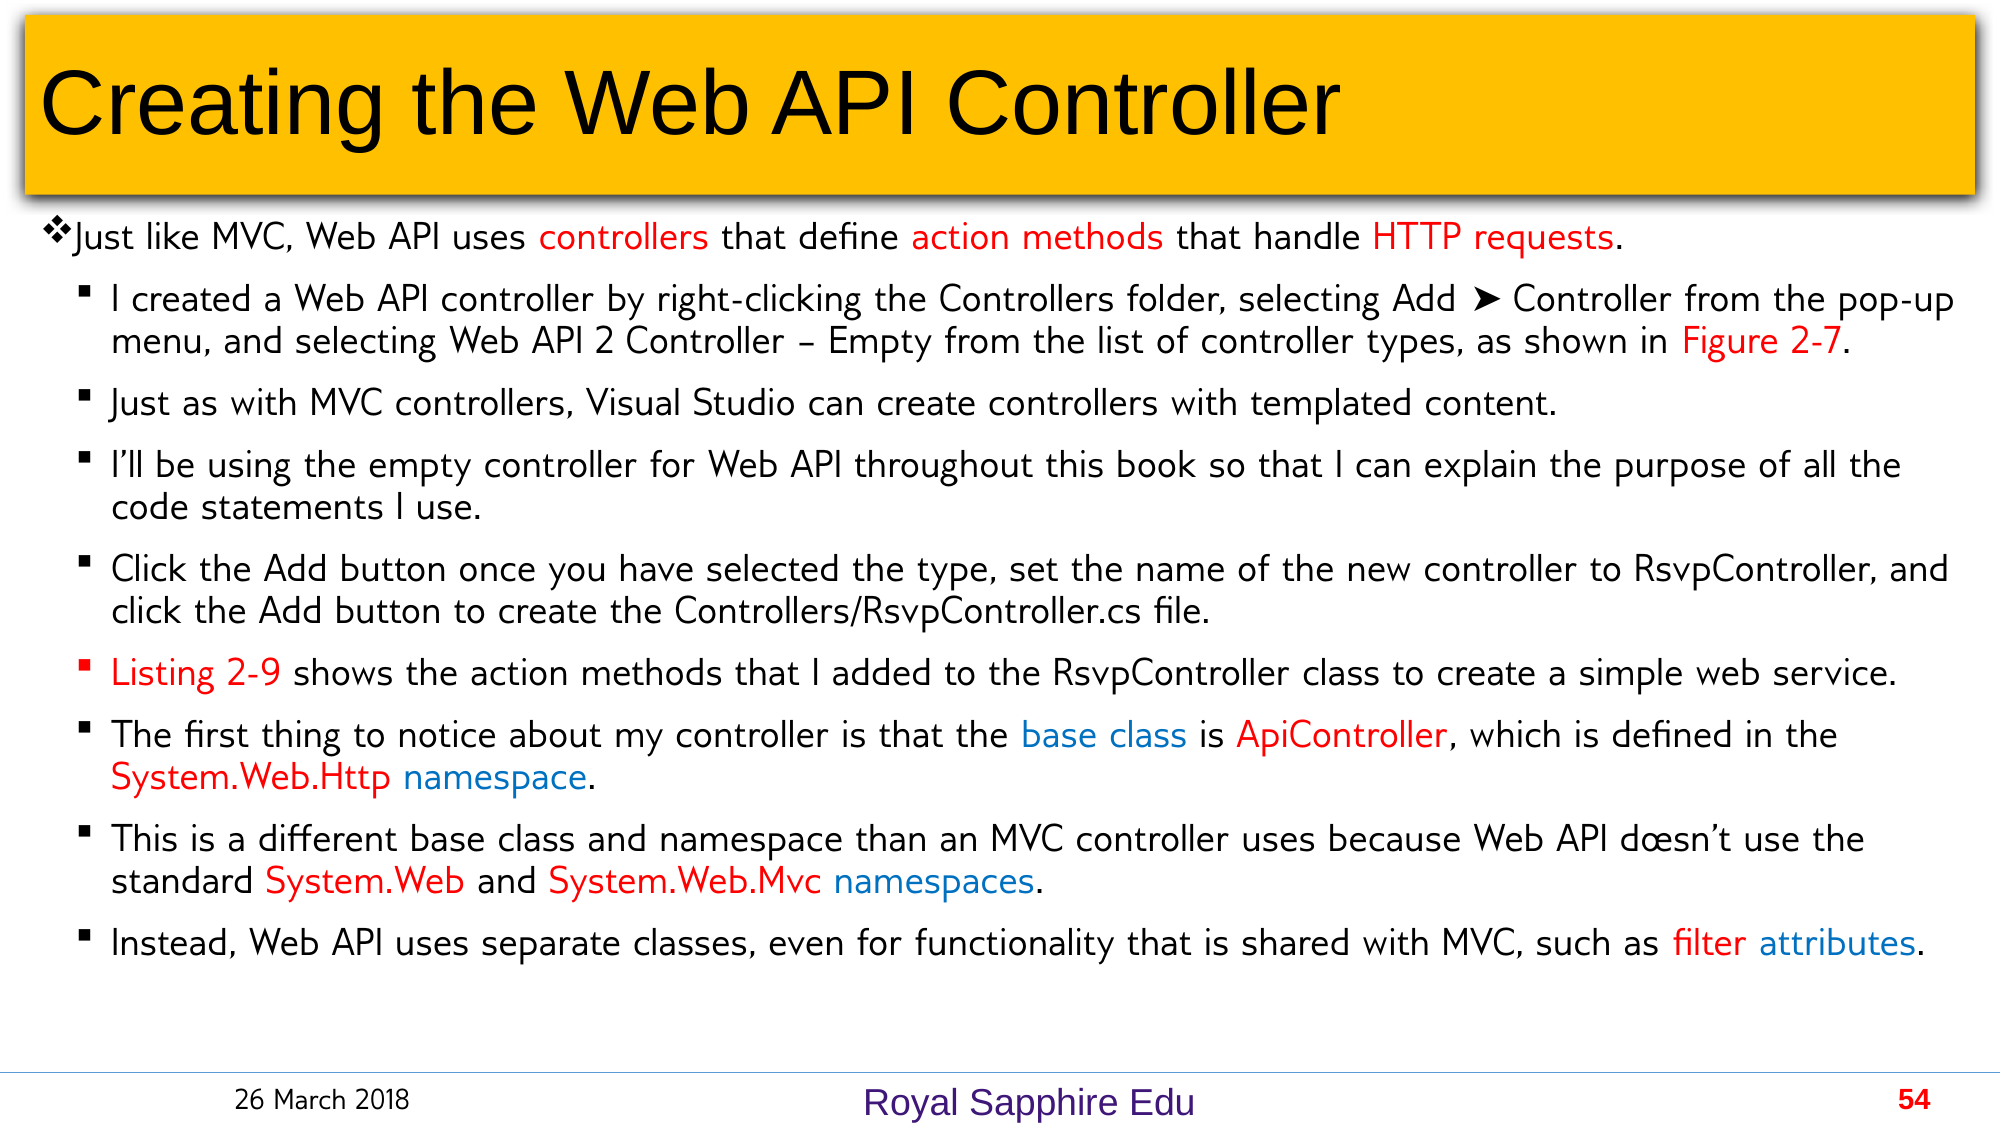

# Creating the Web API Controller
Just like MVC, Web API uses controllers that define action methods that handle HTTP requests.
I created a Web API controller by right-clicking the Controllers folder, selecting Add ➤ Controller from the pop-up menu, and selecting Web API 2 Controller – Empty from the list of controller types, as shown in Figure 2-7.
Just as with MVC controllers, Visual Studio can create controllers with templated content.
I’ll be using the empty controller for Web API throughout this book so that I can explain the purpose of all the code statements I use.
Click the Add button once you have selected the type, set the name of the new controller to RsvpController, and click the Add button to create the Controllers/RsvpController.cs file.
Listing 2-9 shows the action methods that I added to the RsvpController class to create a simple web service.
The first thing to notice about my controller is that the base class is ApiController, which is defined in the System.Web.Http namespace.
This is a different base class and namespace than an MVC controller uses because Web API doesn’t use the standard System.Web and System.Web.Mvc namespaces.
Instead, Web API uses separate classes, even for functionality that is shared with MVC, such as filter attributes.
26 March 2018
54